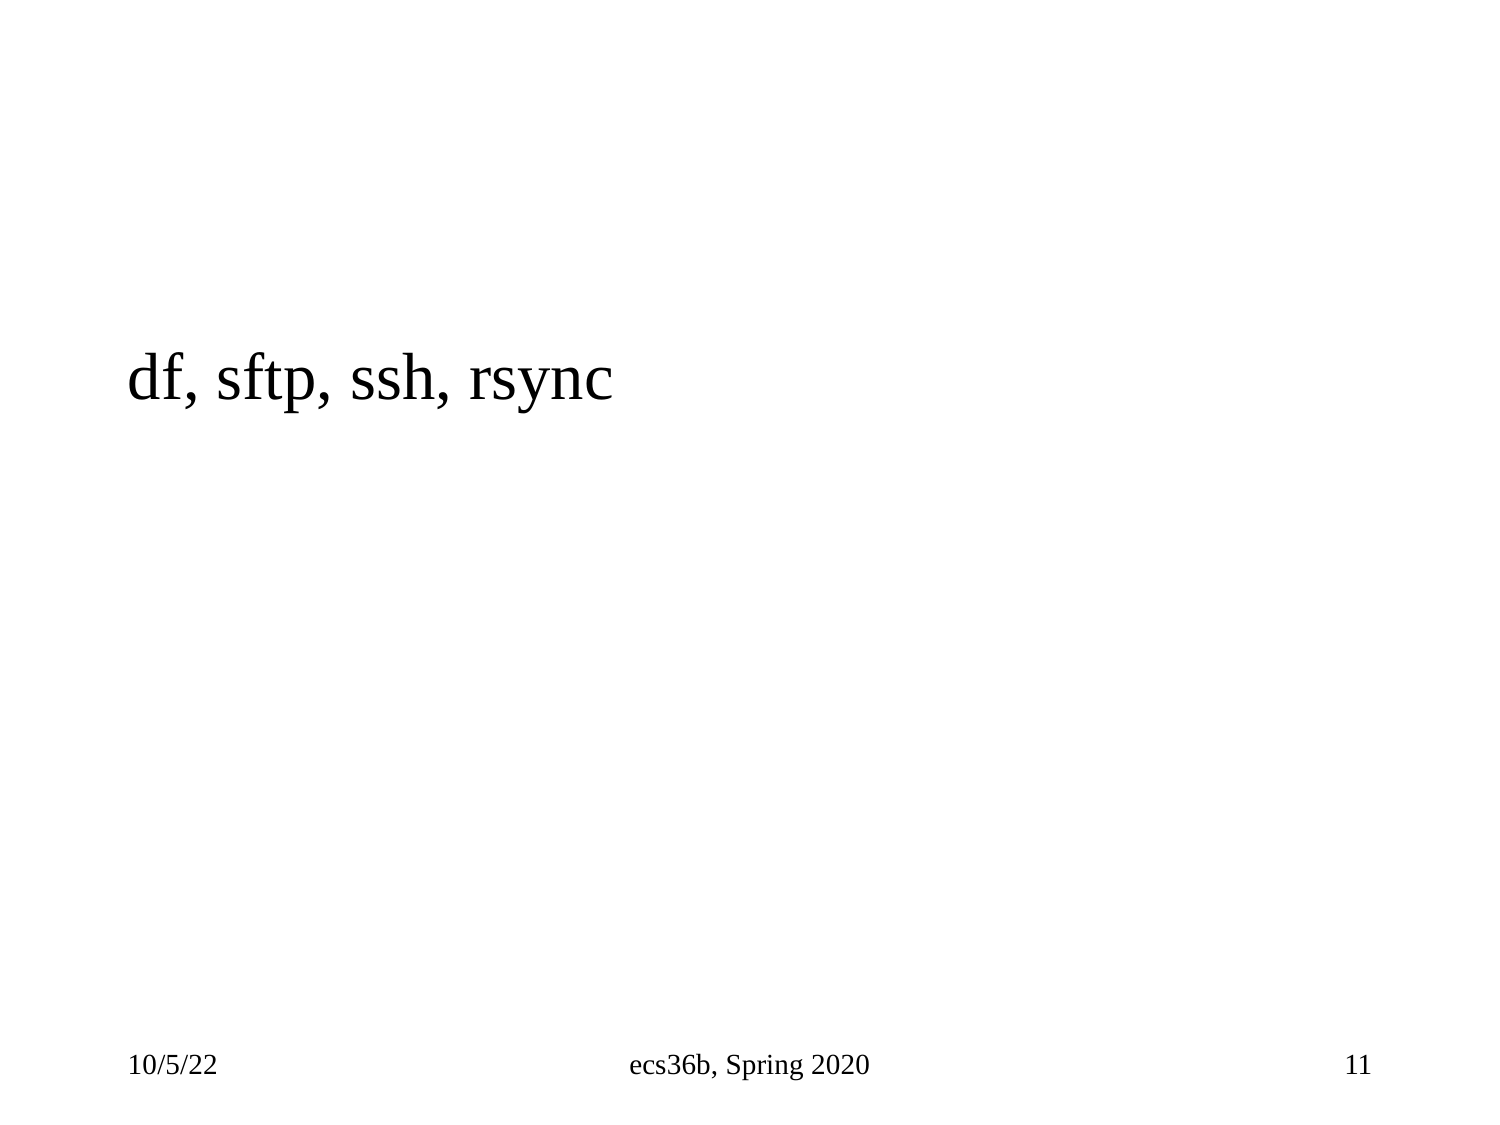

#
df, sftp, ssh, rsync

10/5/22
ecs36b, Spring 2020
11